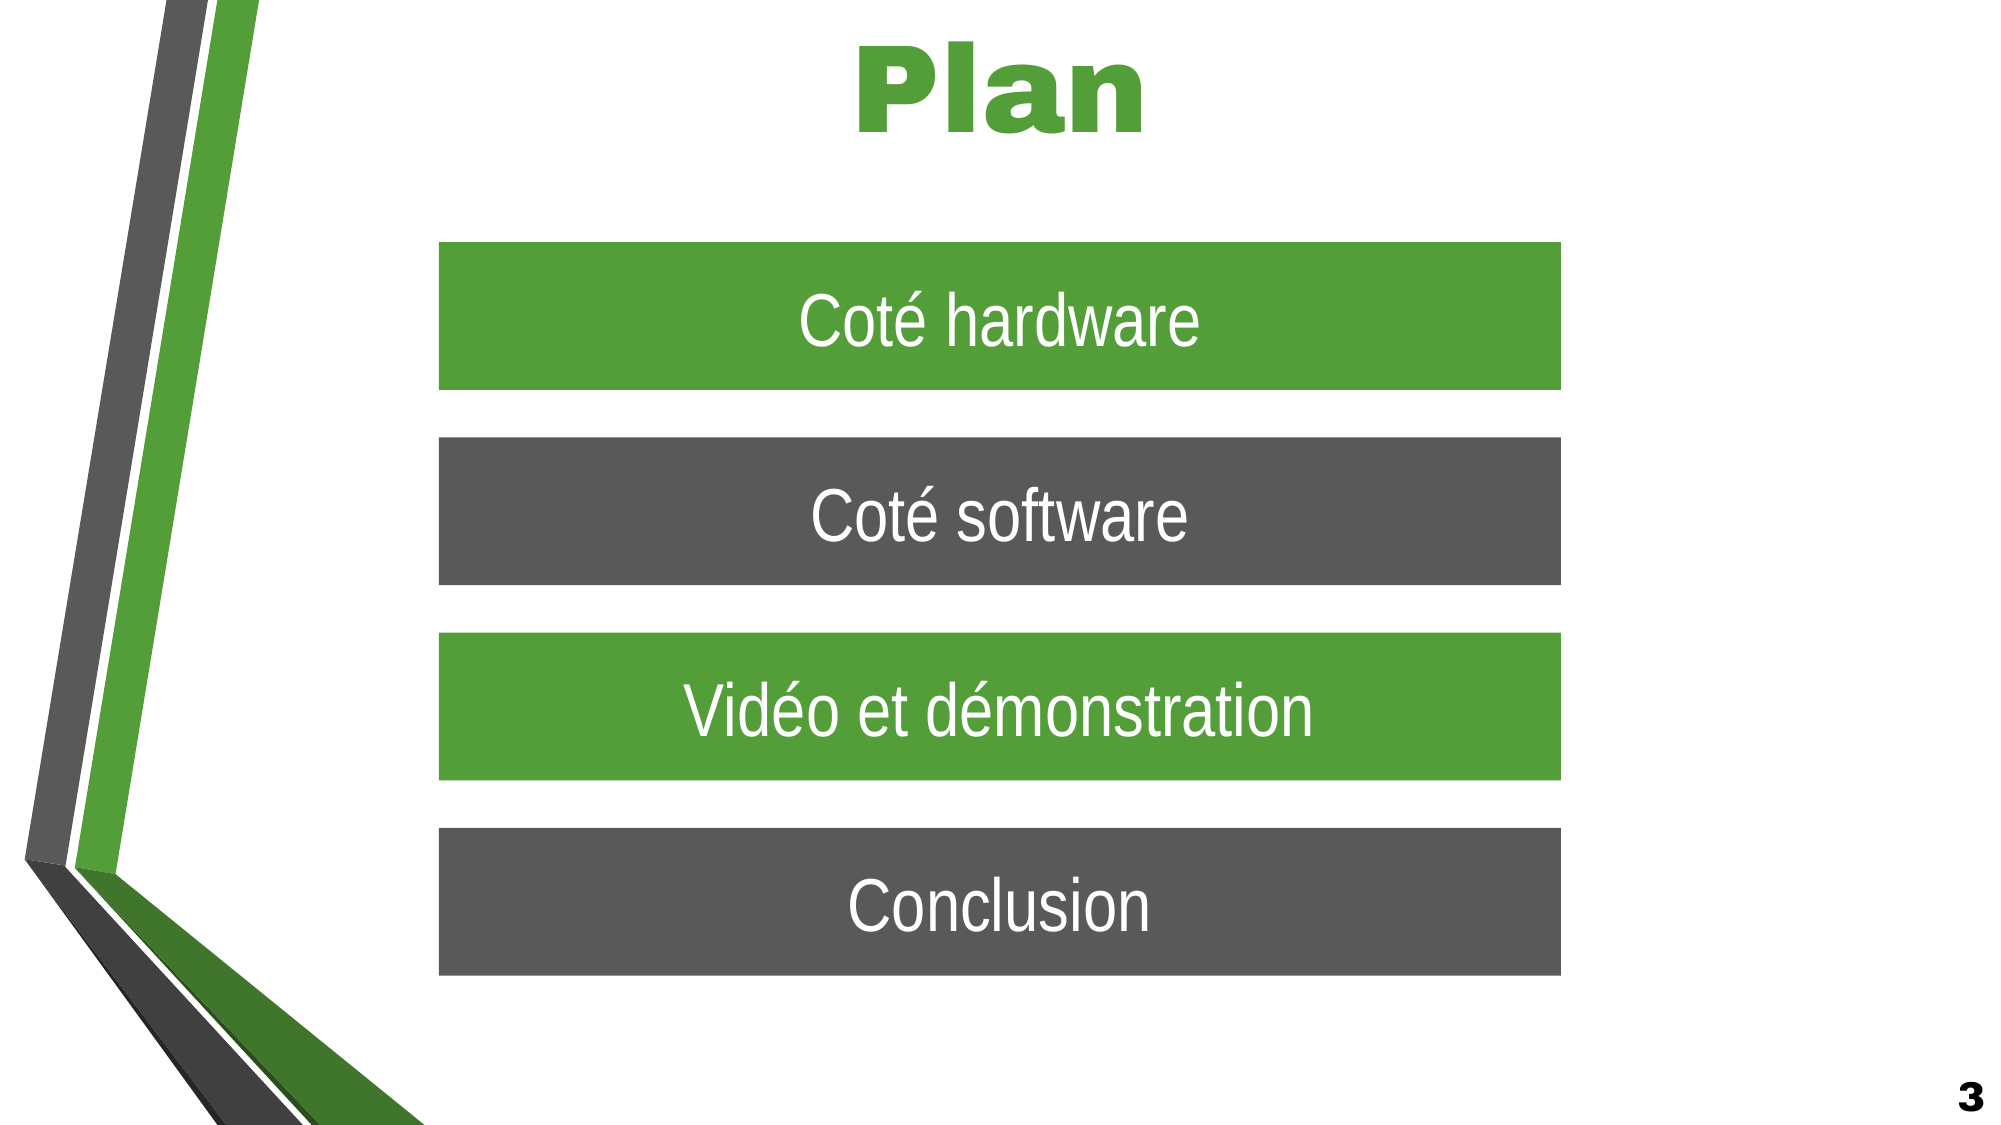

Plan
Coté hardware
Coté software
Vidéo et démonstration
Conclusion
3